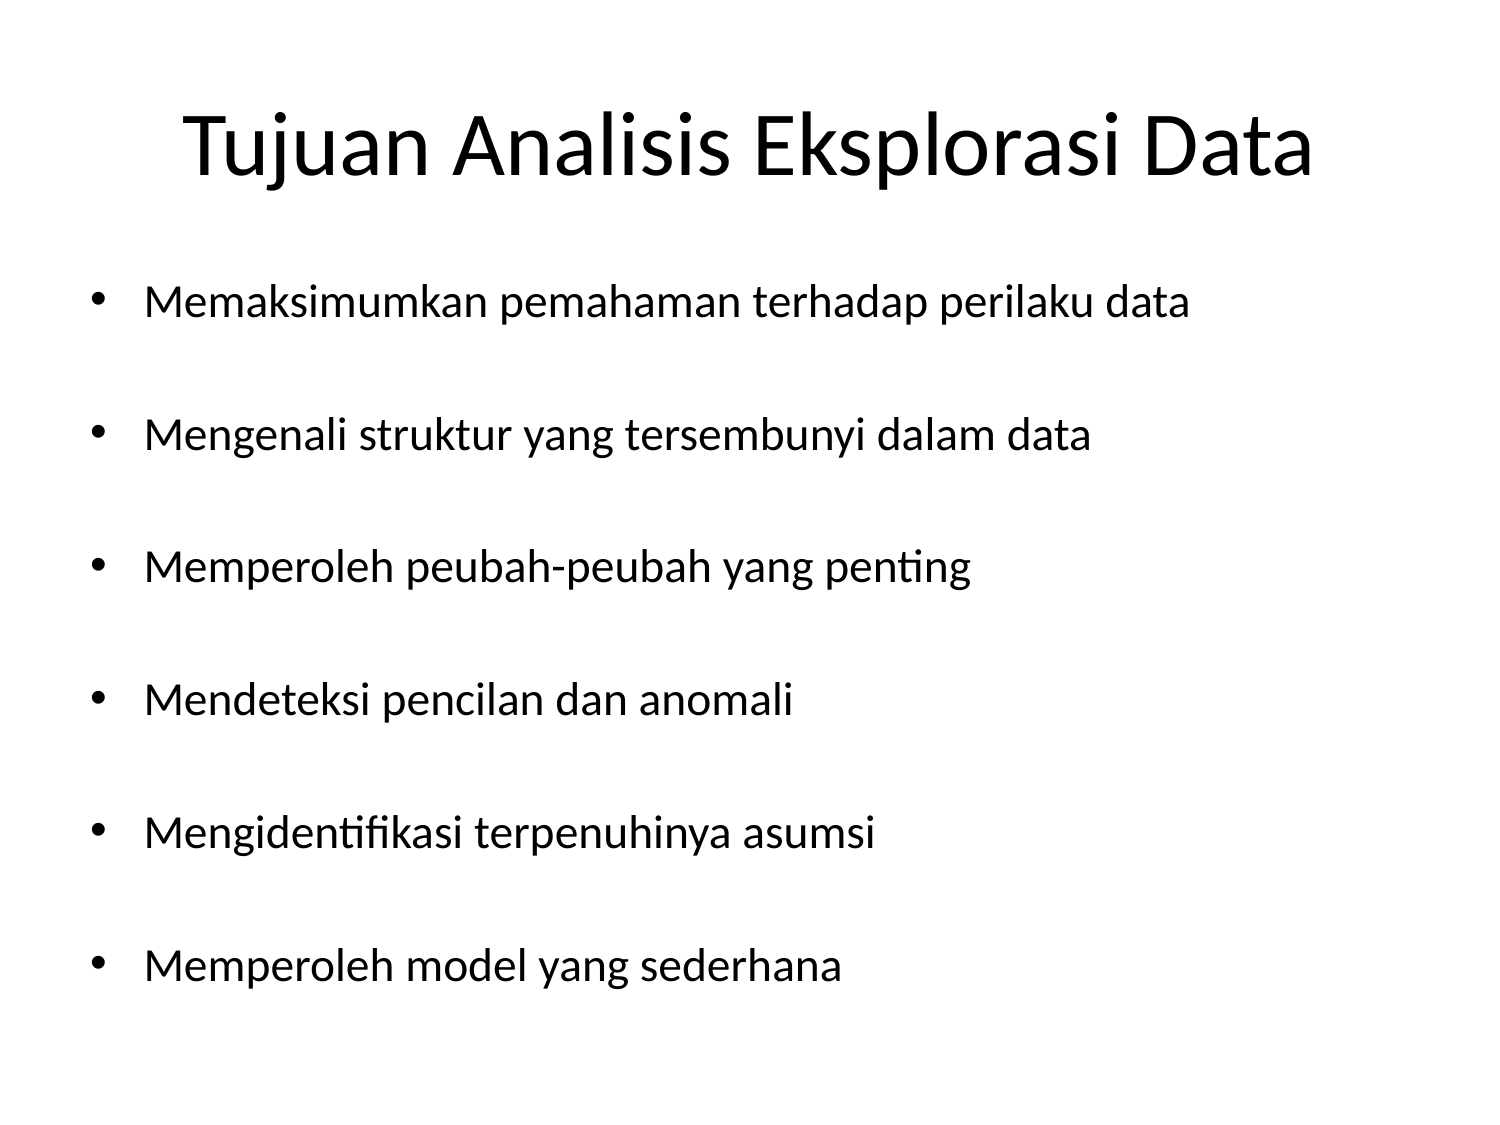

# Tujuan Analisis Eksplorasi Data
Memaksimumkan pemahaman terhadap perilaku data

Mengenali struktur yang tersembunyi dalam data

Memperoleh peubah-peubah yang penting

Mendeteksi pencilan dan anomali

Mengidentifikasi terpenuhinya asumsi

Memperoleh model yang sederhana